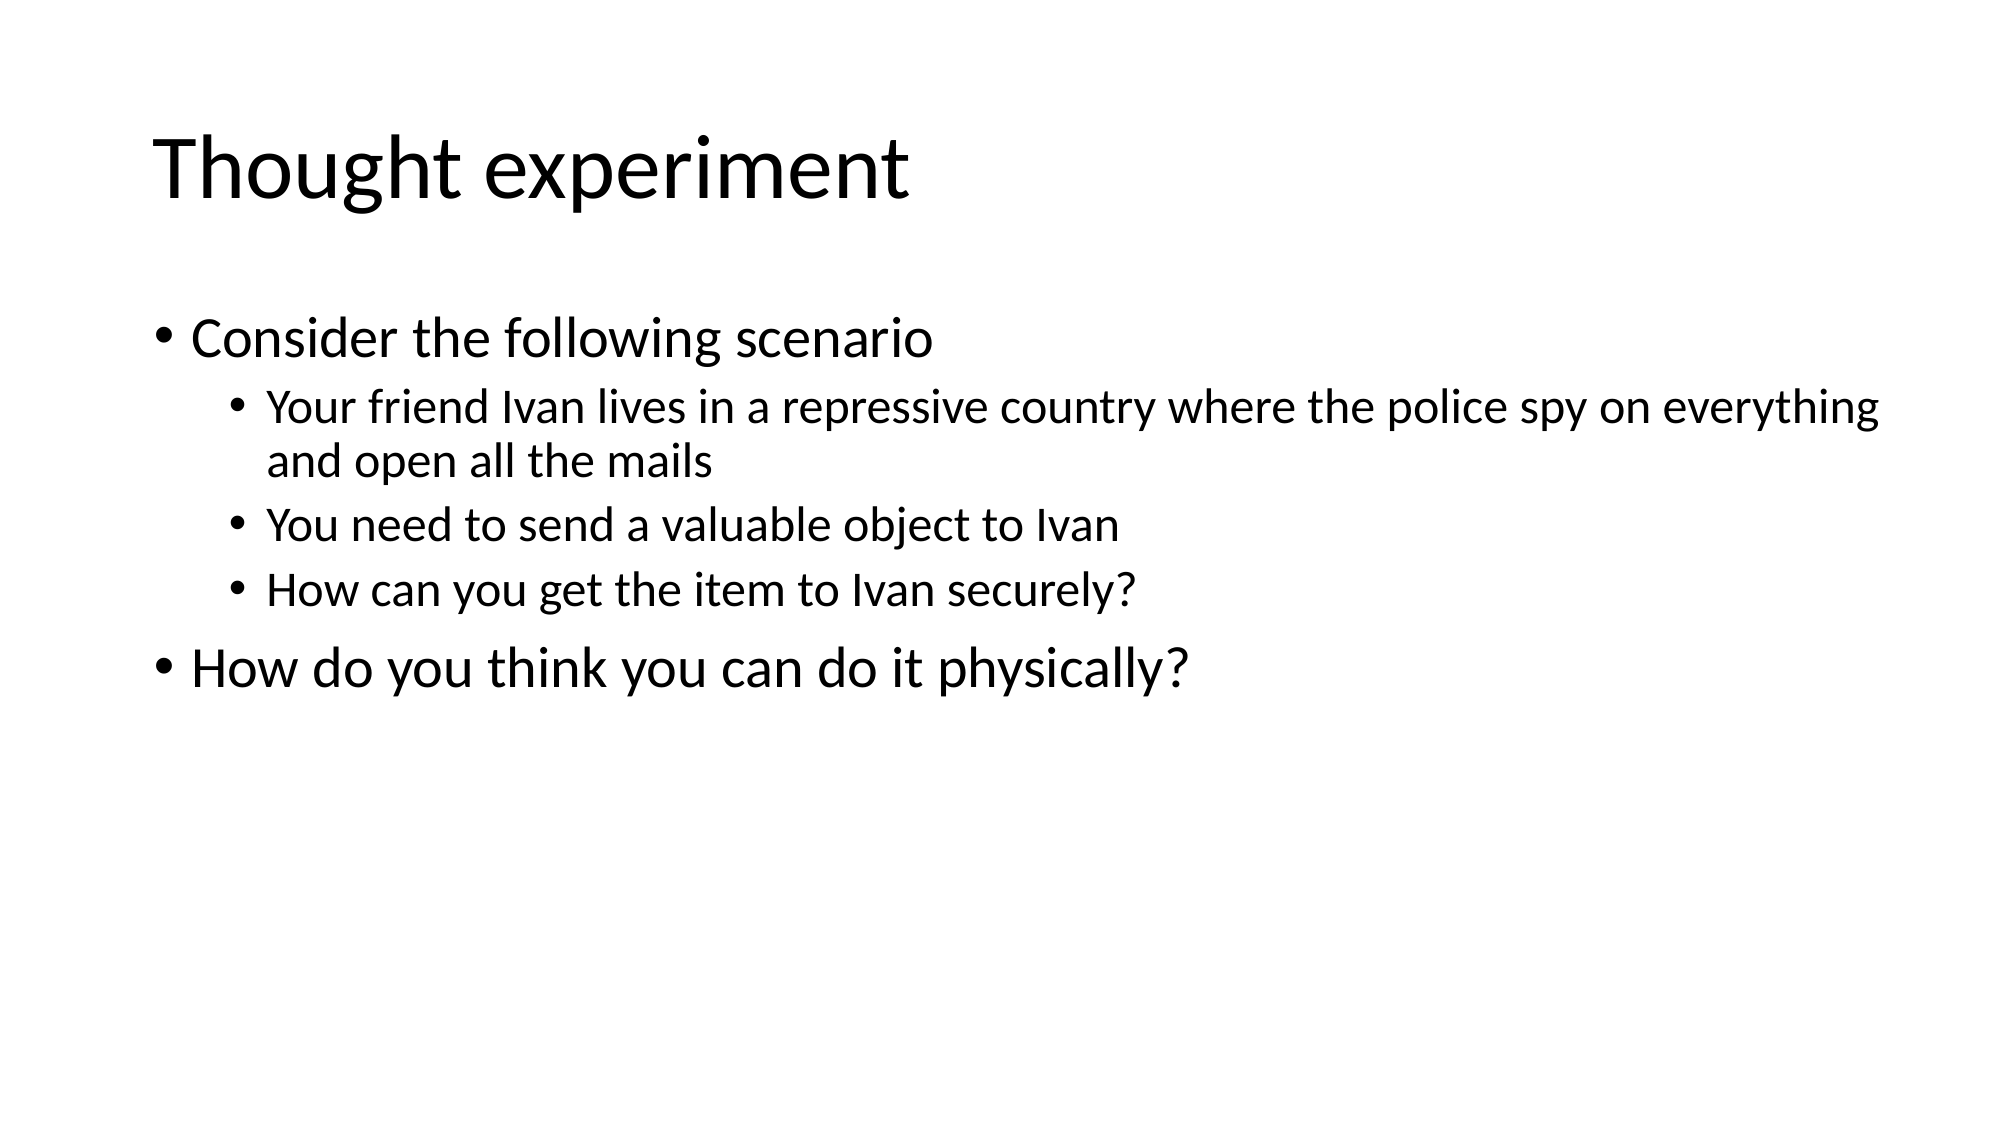

# Thought experiment
Consider the following scenario
Your friend Ivan lives in a repressive country where the police spy on everything and open all the mails
You need to send a valuable object to Ivan
How can you get the item to Ivan securely?
How do you think you can do it physically?